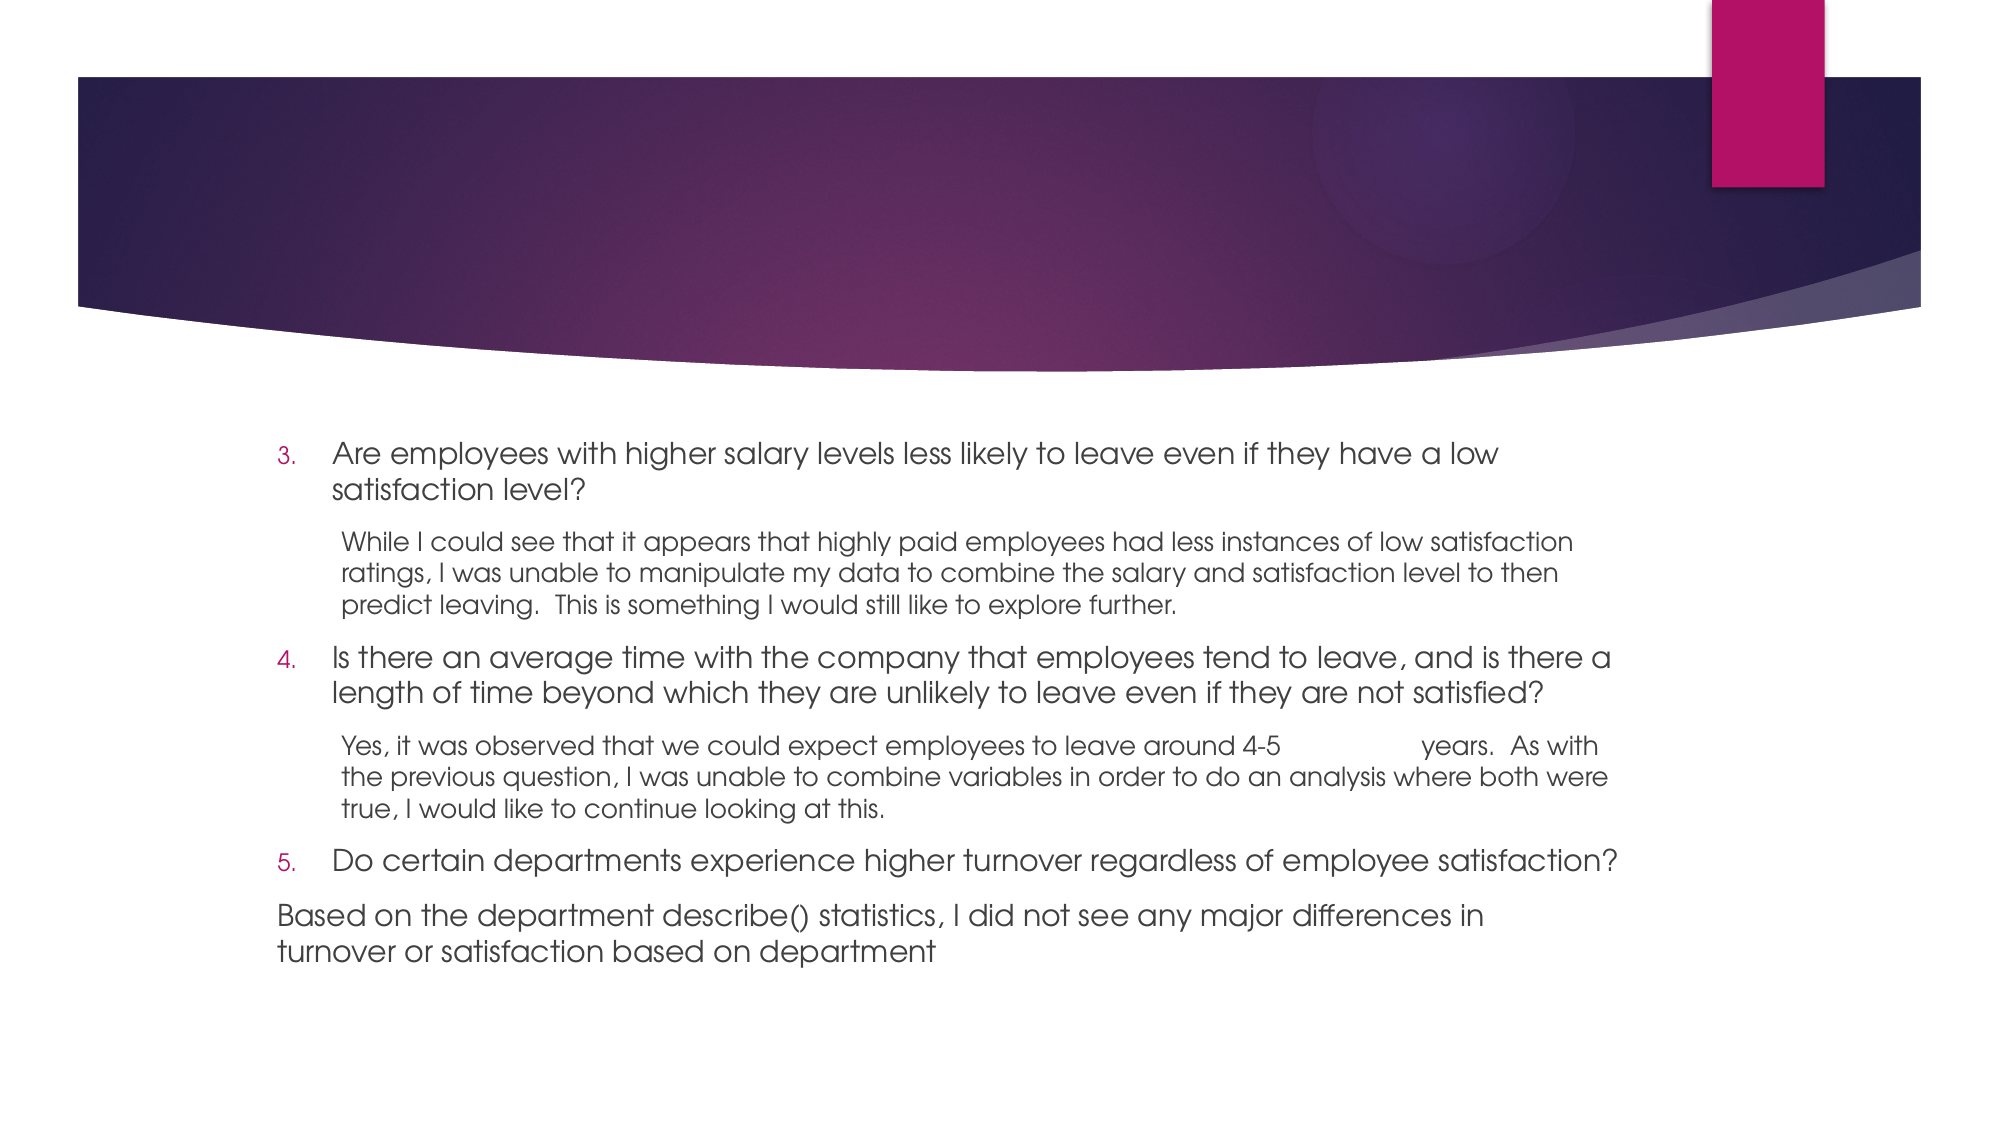

#
Are employees with higher salary levels less likely to leave even if they have a low satisfaction level?
While I could see that it appears that highly paid employees had less instances of low satisfaction ratings, I was unable to manipulate my data to combine the salary and satisfaction level to then predict leaving.  This is something I would still like to explore further.
Is there an average time with the company that employees tend to leave, and is there a length of time beyond which they are unlikely to leave even if they are not satisfied?
Yes, it was observed that we could expect employees to leave around 4-5 	years.  As with the previous question, I was unable to combine variables in order to do an analysis where both were true, I would like to continue looking at this.
Do certain departments experience higher turnover regardless of employee satisfaction?
	Based on the department describe() statistics, I did not see any major differences in 	turnover or satisfaction based on department